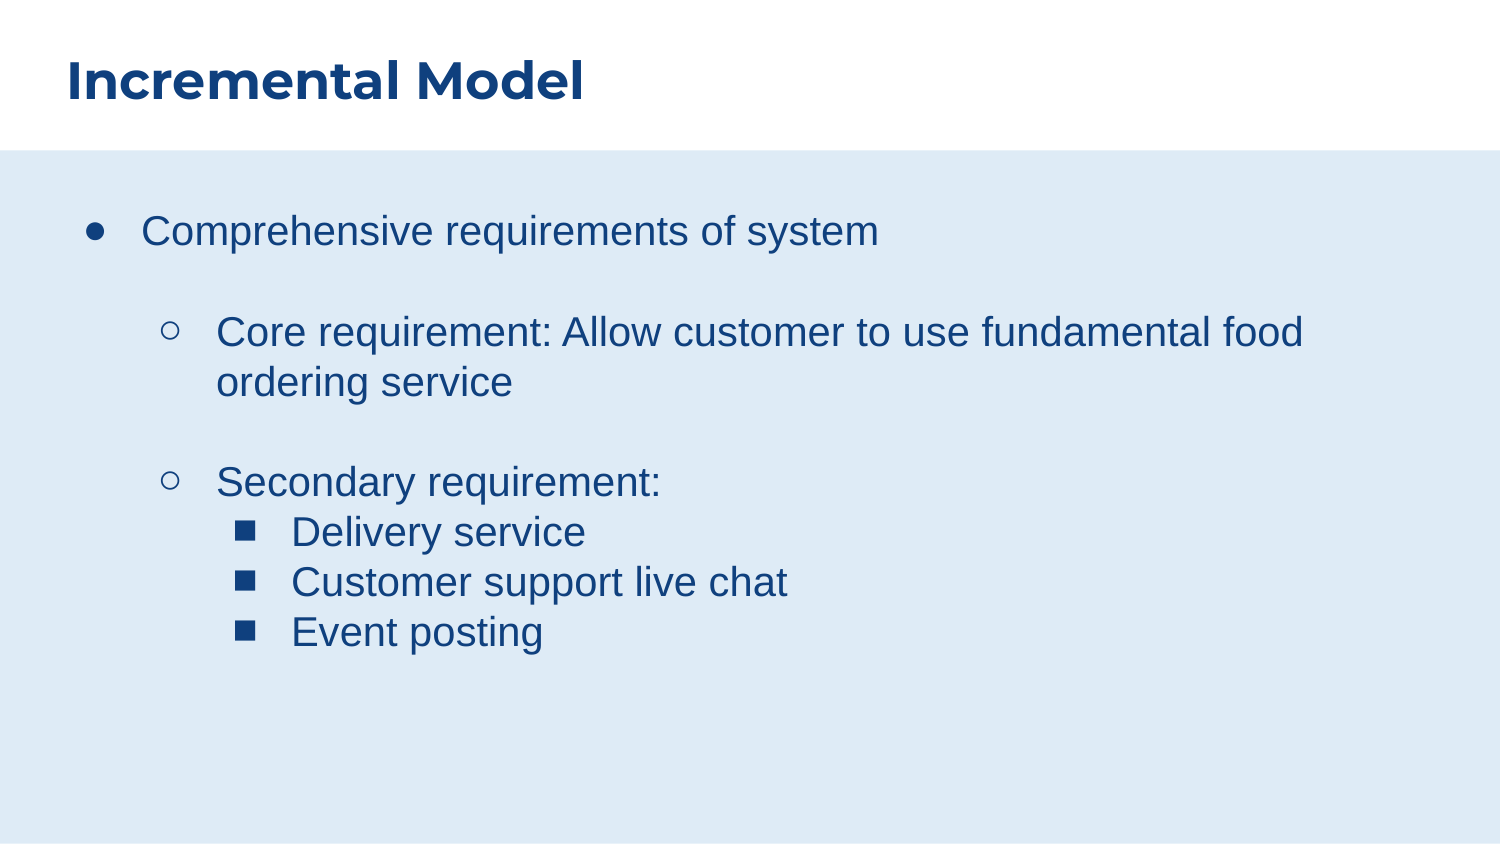

# Incremental Model
Comprehensive requirements of system

Core requirement: Allow customer to use fundamental food ordering service

Secondary requirement:
Delivery service
Customer support live chat
Event posting